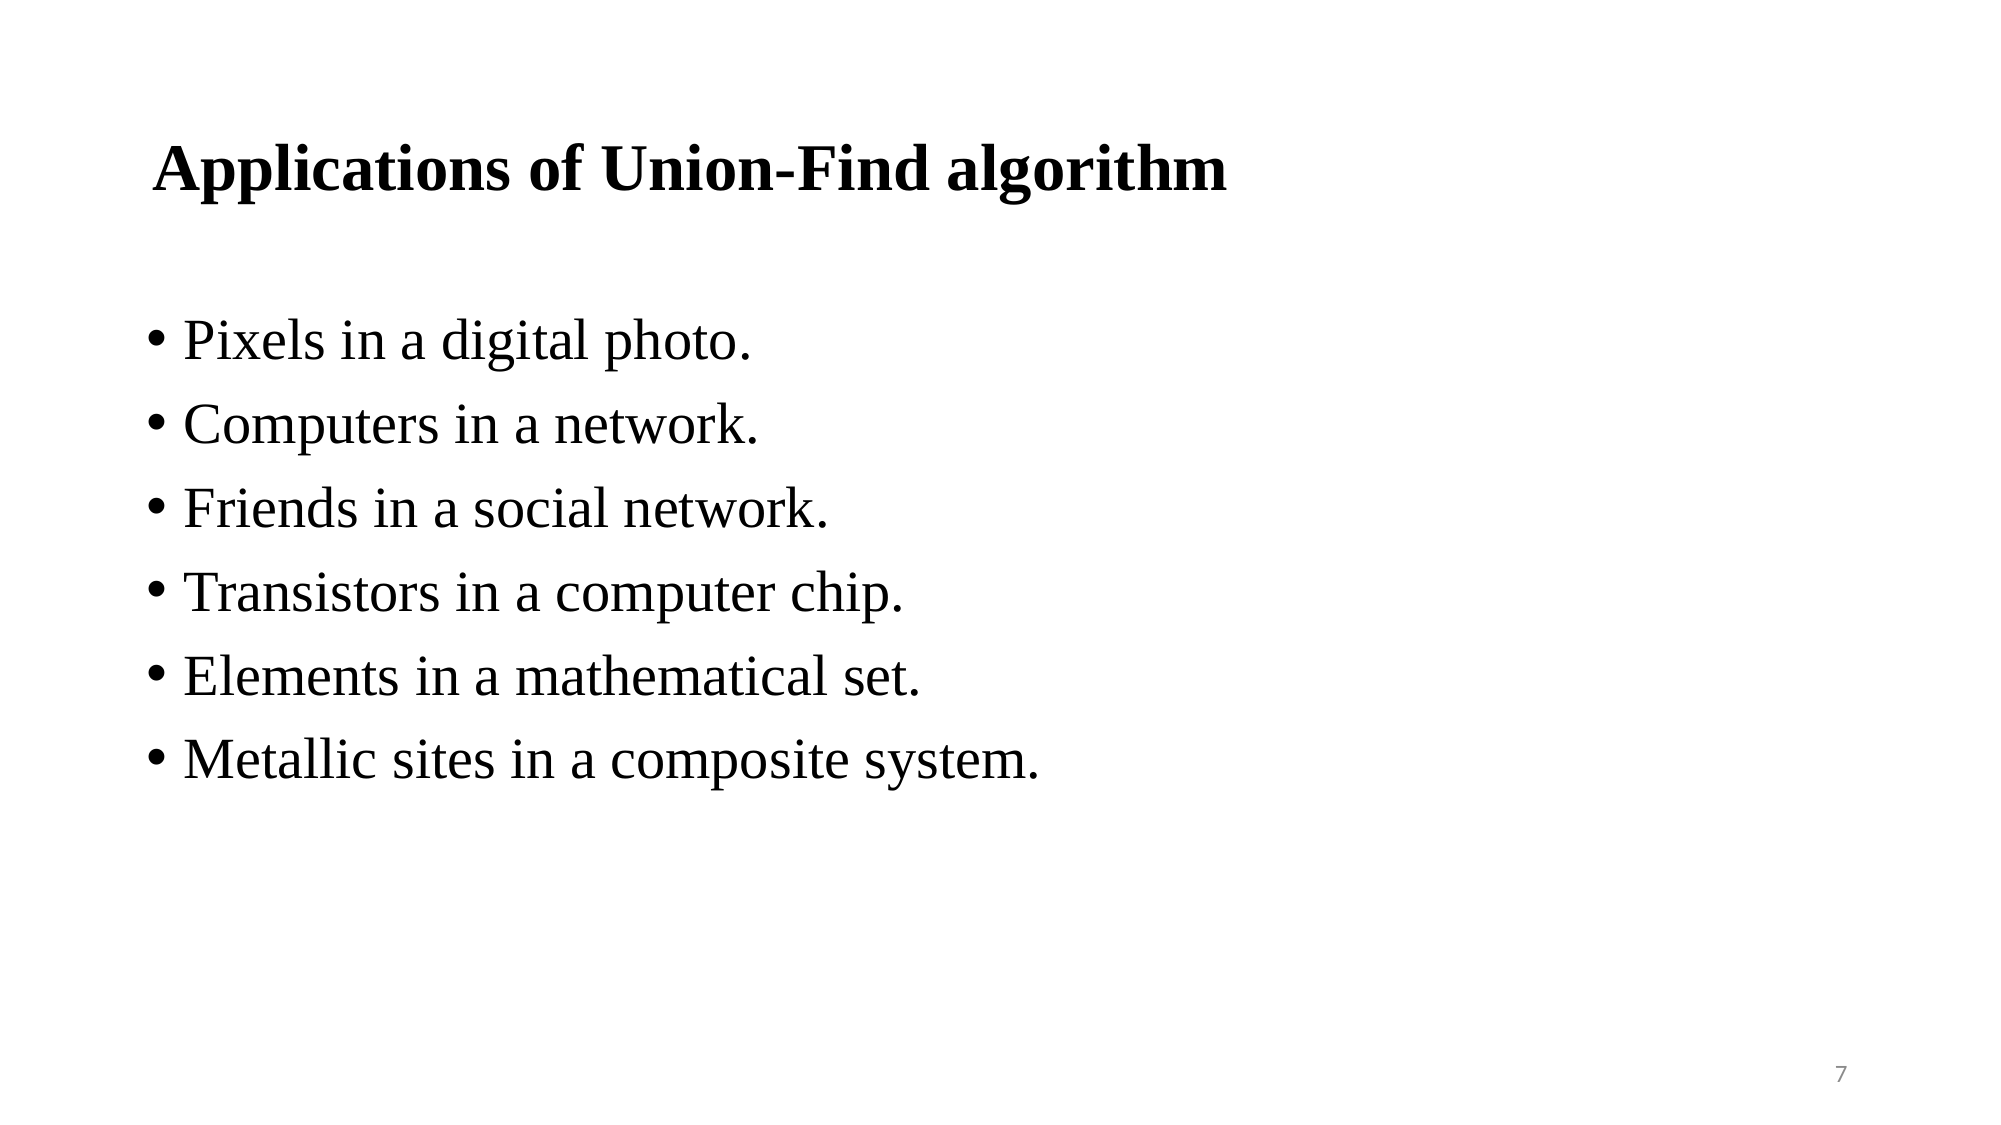

# Applications of Union-Find algorithm
Pixels in a digital photo.
Computers in a network.
Friends in a social network.
Transistors in a computer chip.
Elements in a mathematical set.
Metallic sites in a composite system.

7